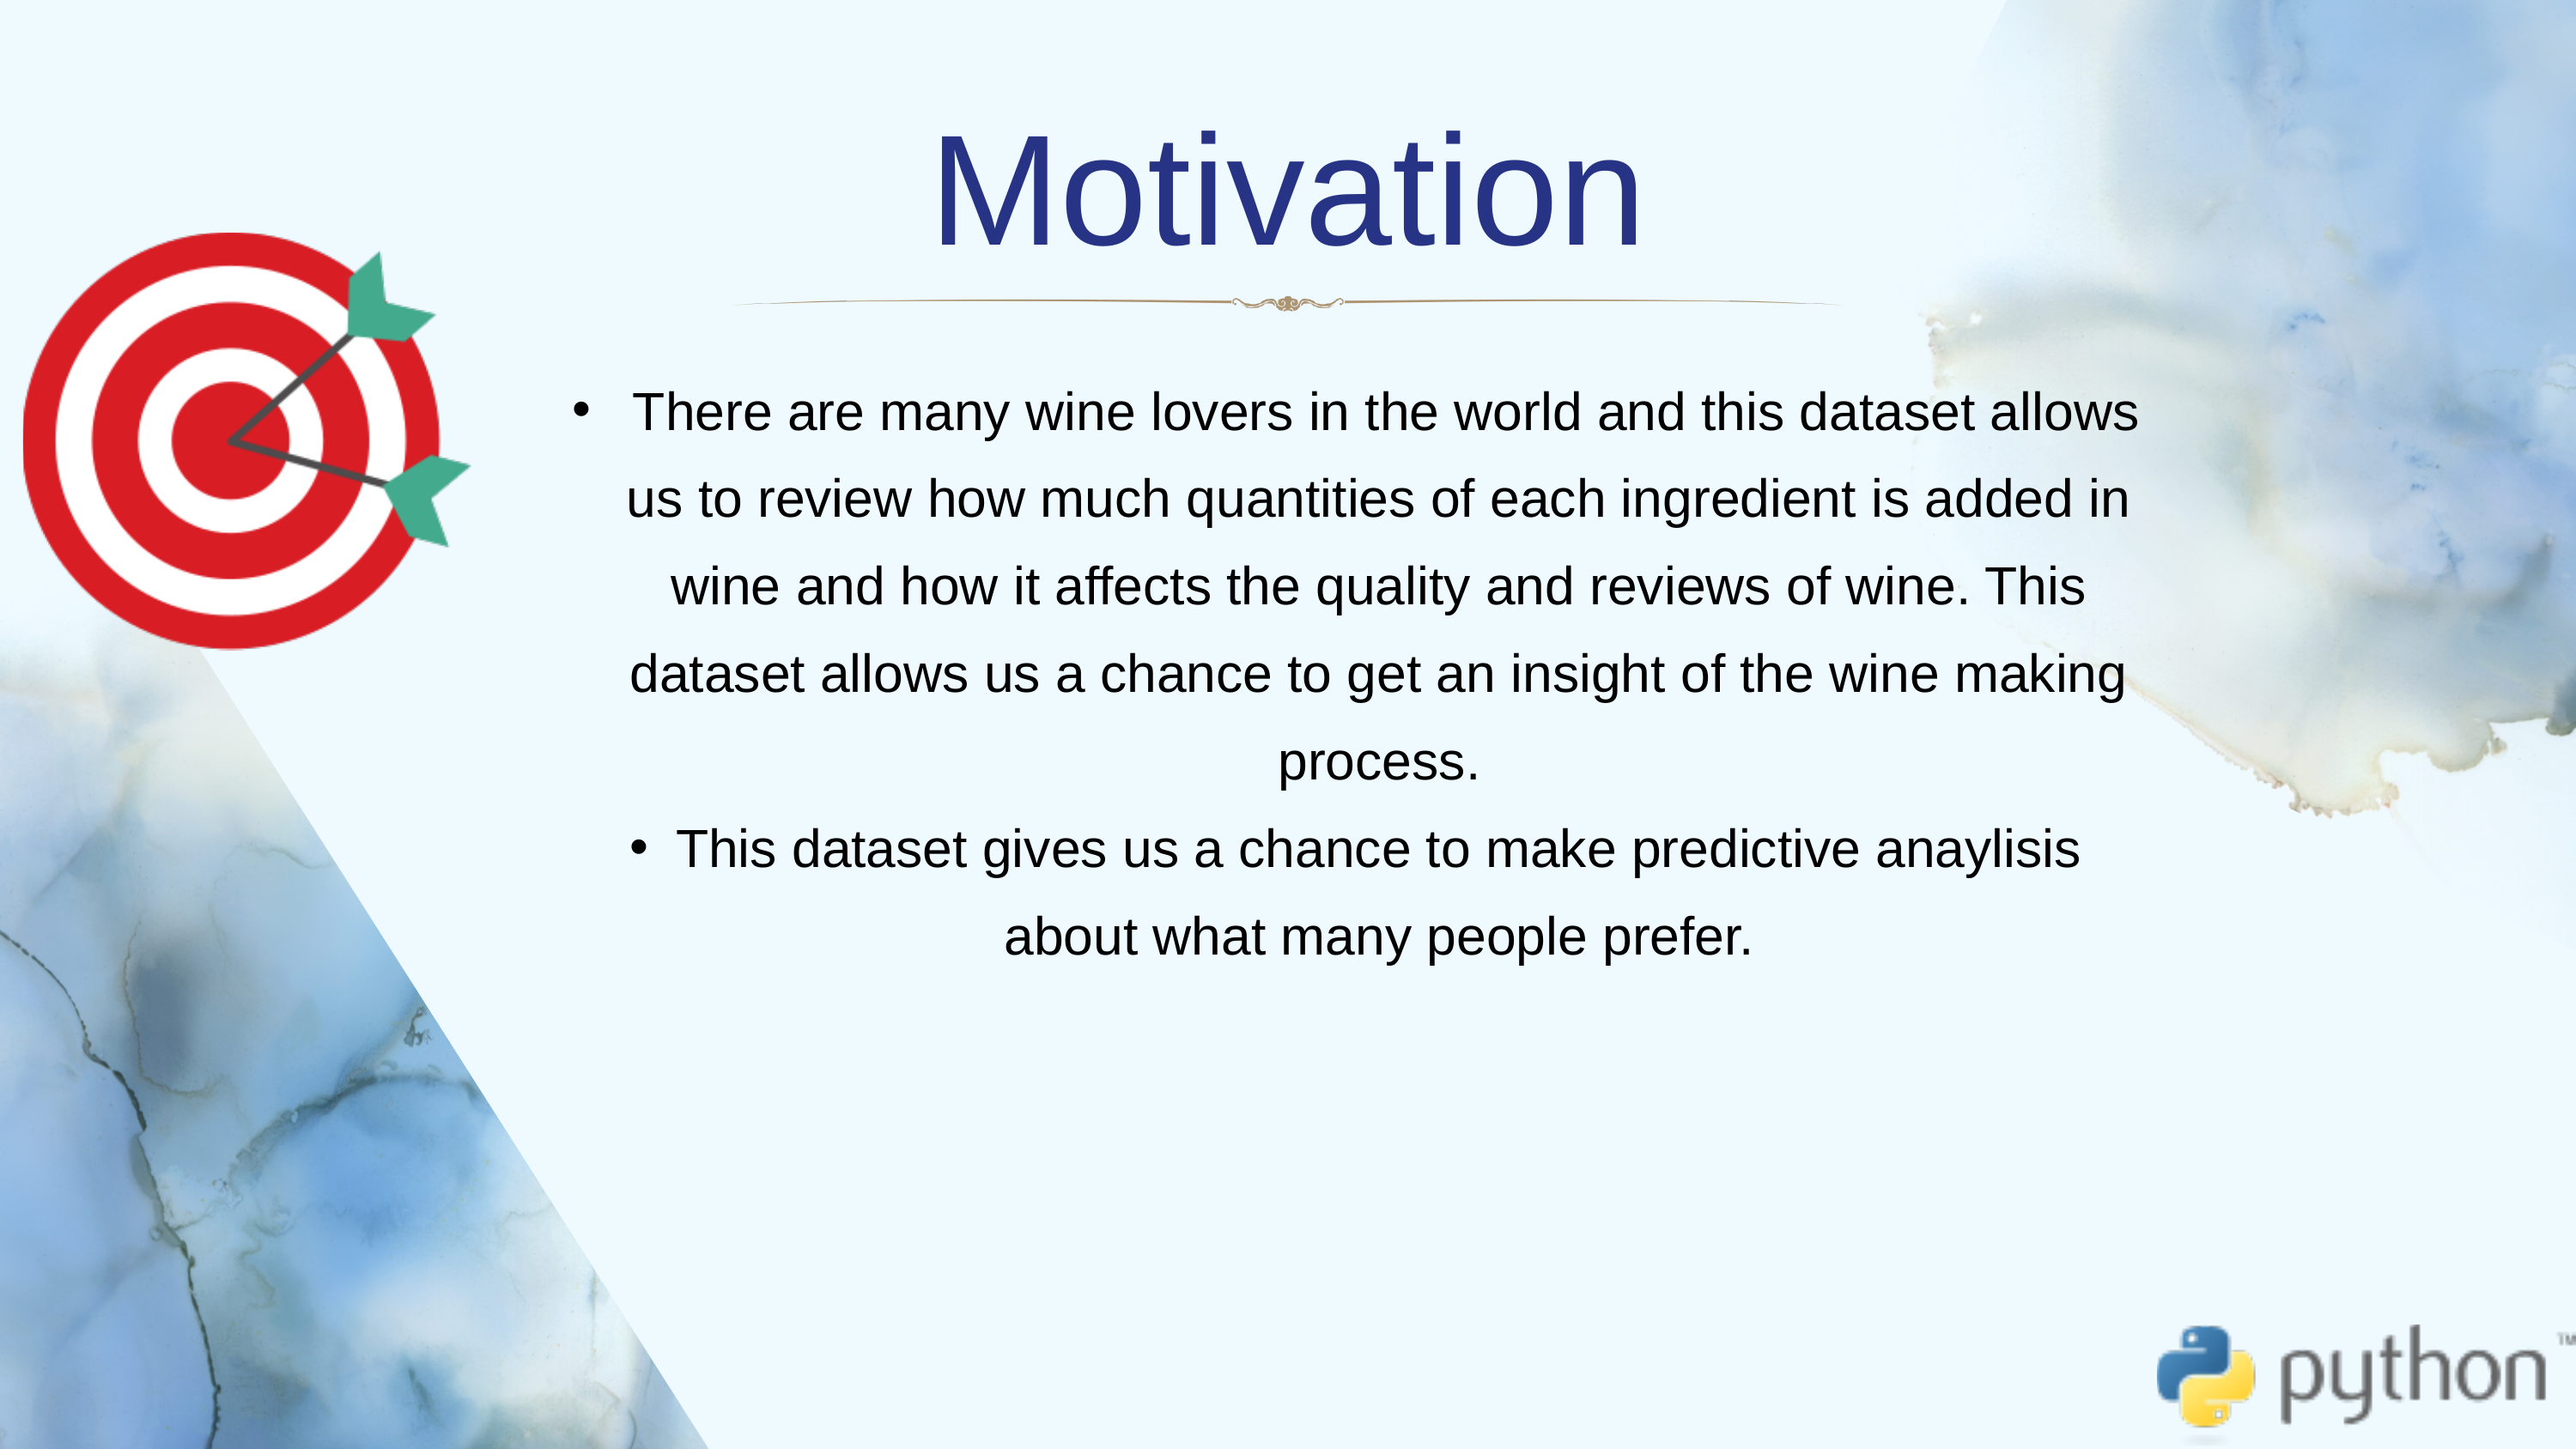

Motivation

 There are many wine lovers in the world and this dataset allows us to review how much quantities of each ingredient is added in wine and how it affects the quality and reviews of wine. This dataset allows us a chance to get an insight of the wine making process.
This dataset gives us a chance to make predictive anaylisis about what many people prefer.